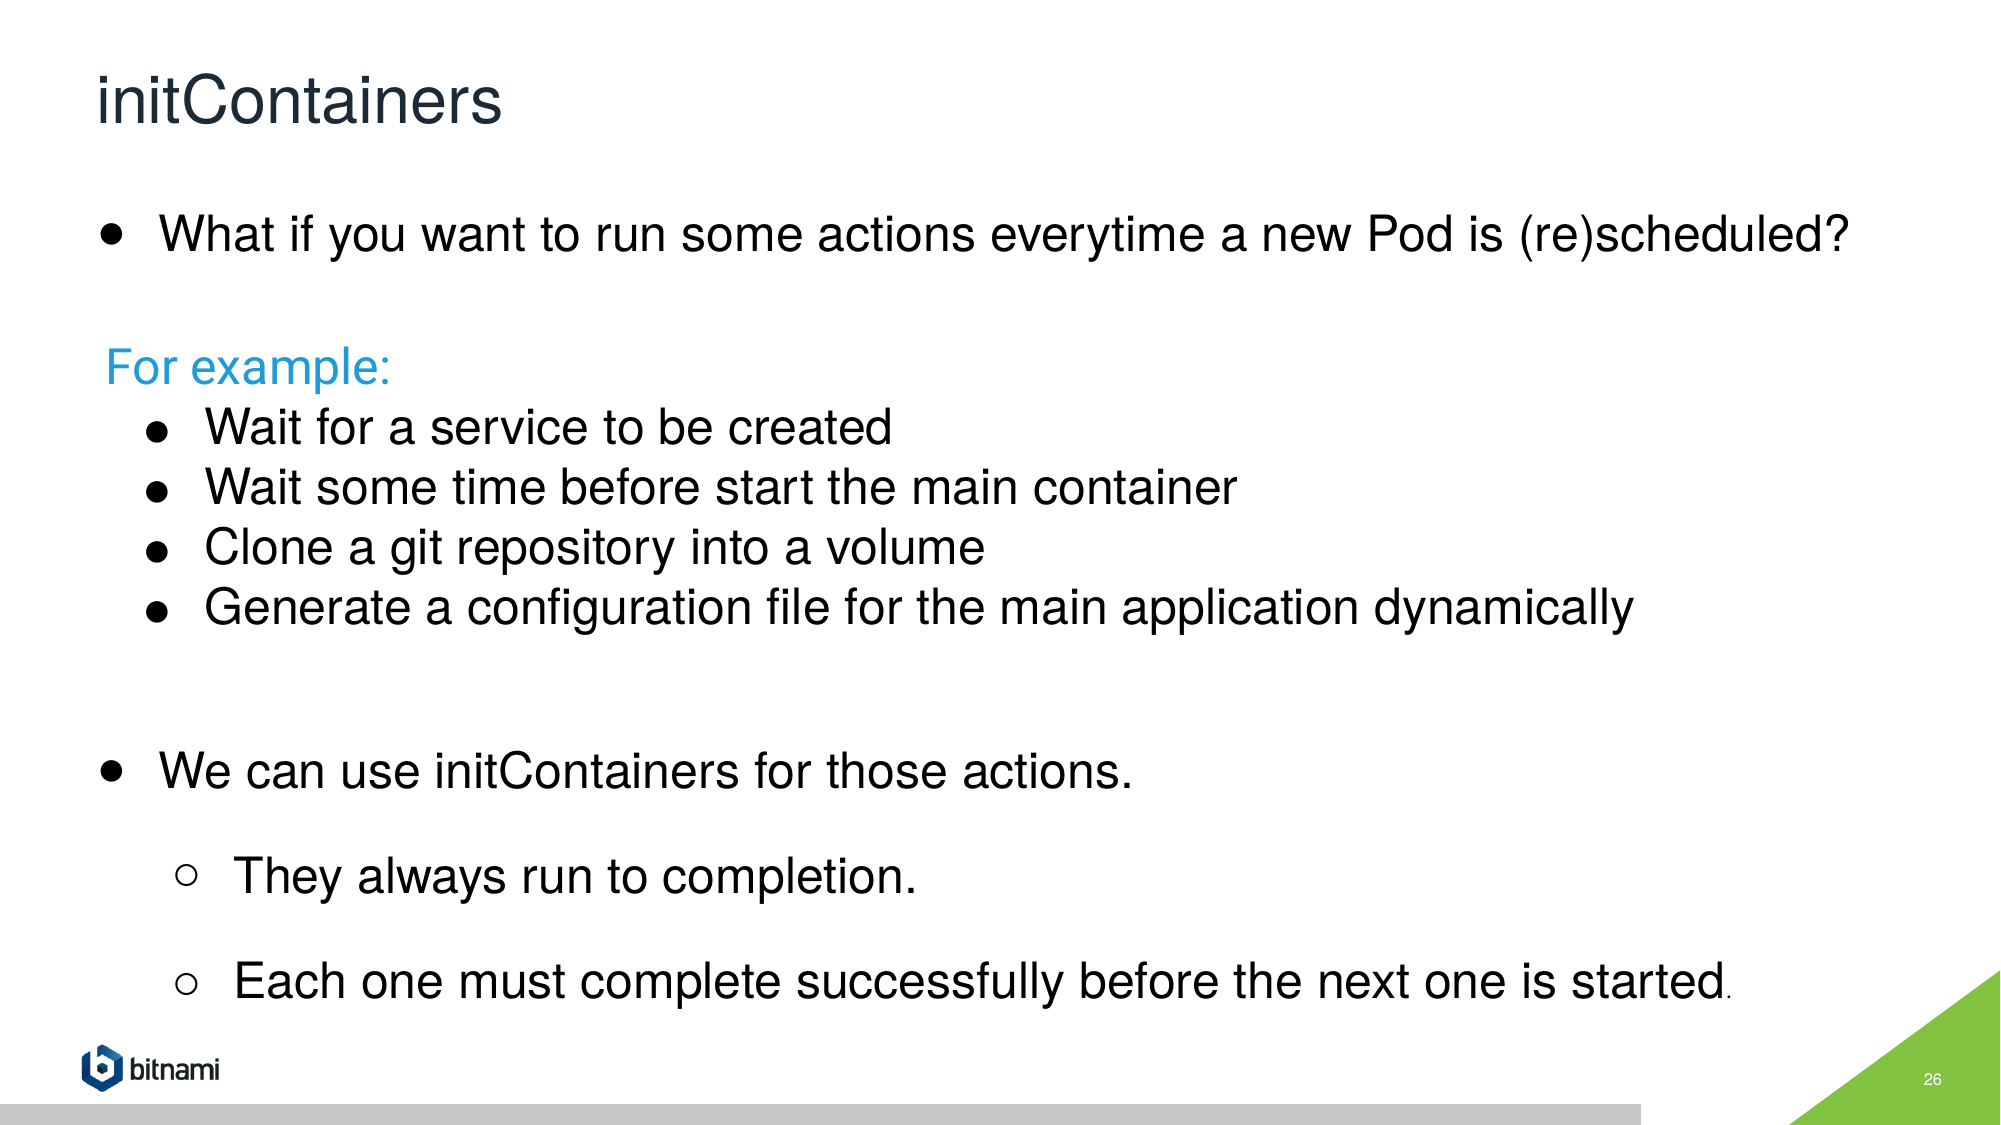

# initContainers
What if you want to run some actions everytime a new Pod is (re)scheduled?
For example:

Wait for a service to be created
Wait some time before start the main container
Clone a git repository into a volume
Generate a configuration file for the main application dynamically
We can use initContainers for those actions.
They always run to completion.
Each one must complete successfully before the next one is started.

26